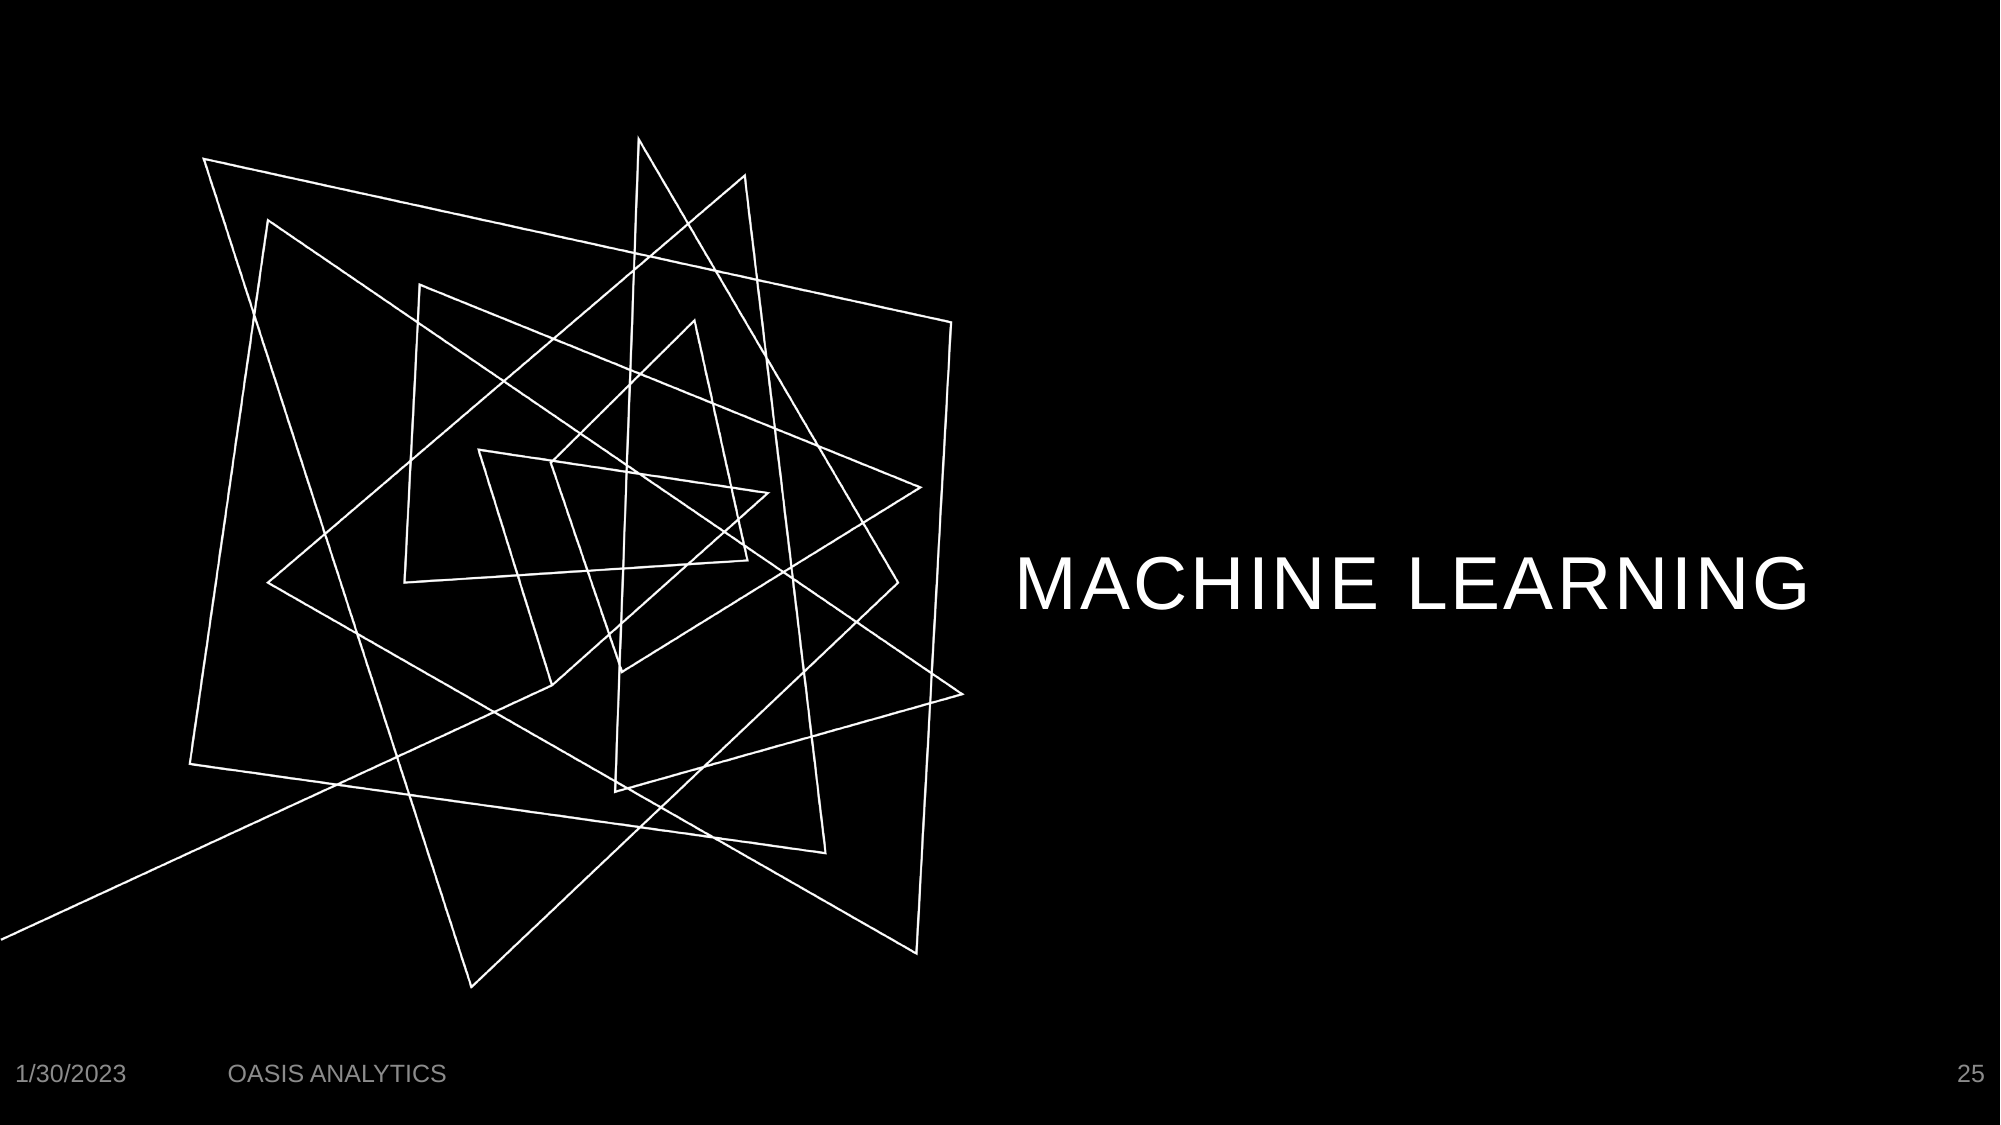

# MACHINE learning
1/30/2023
OASIS ANALYTICS
25